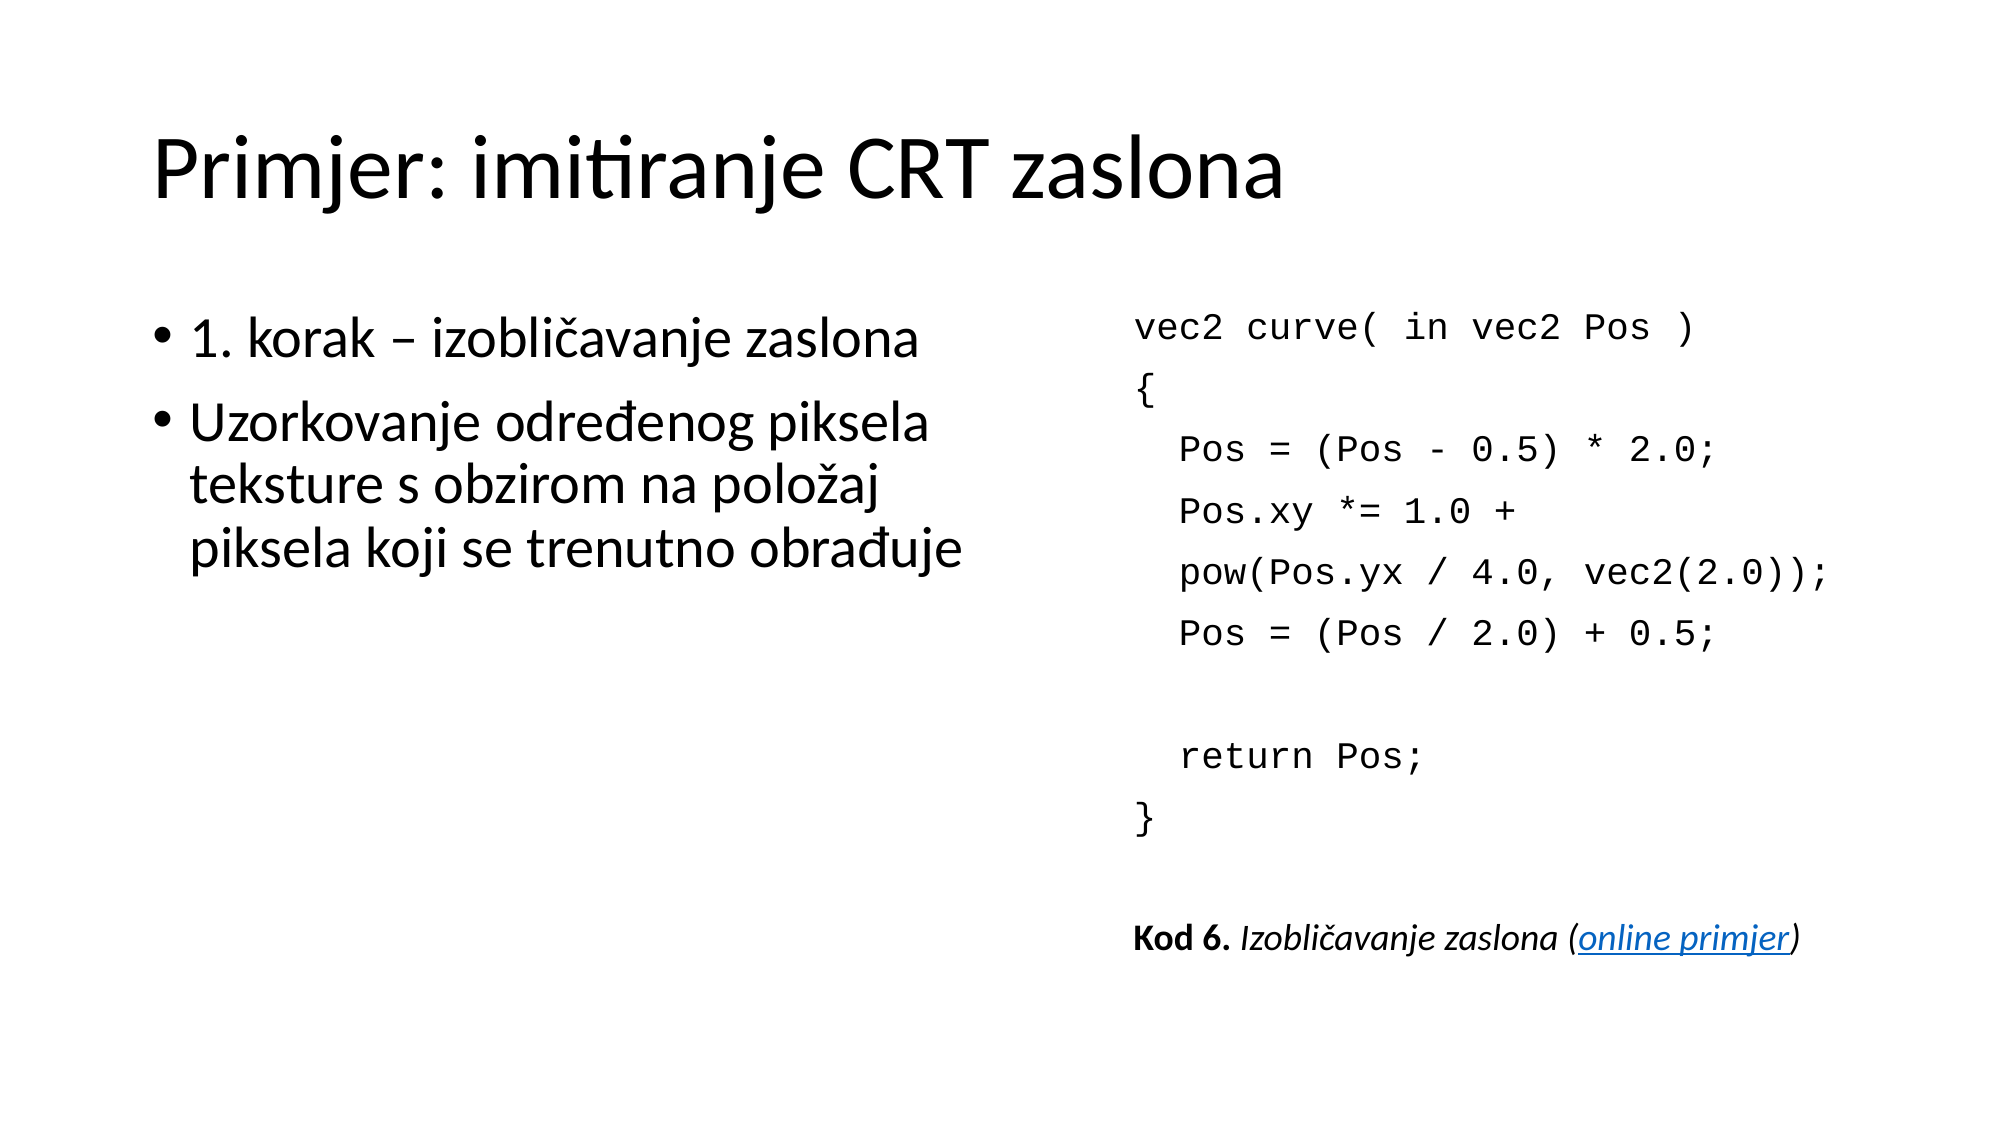

# Primjer: imitiranje CRT zaslona
1. korak – izobličavanje zaslona
Uzorkovanje određenog piksela teksture s obzirom na položaj piksela koji se trenutno obrađuje
vec2 curve( in vec2 Pos )
{
  Pos = (Pos - 0.5) * 2.0;
  Pos.xy *= 1.0 +
  pow(Pos.yx / 4.0, vec2(2.0));
  Pos = (Pos / 2.0) + 0.5;

  return Pos;
}
Kod 6. Izobličavanje zaslona (online primjer)